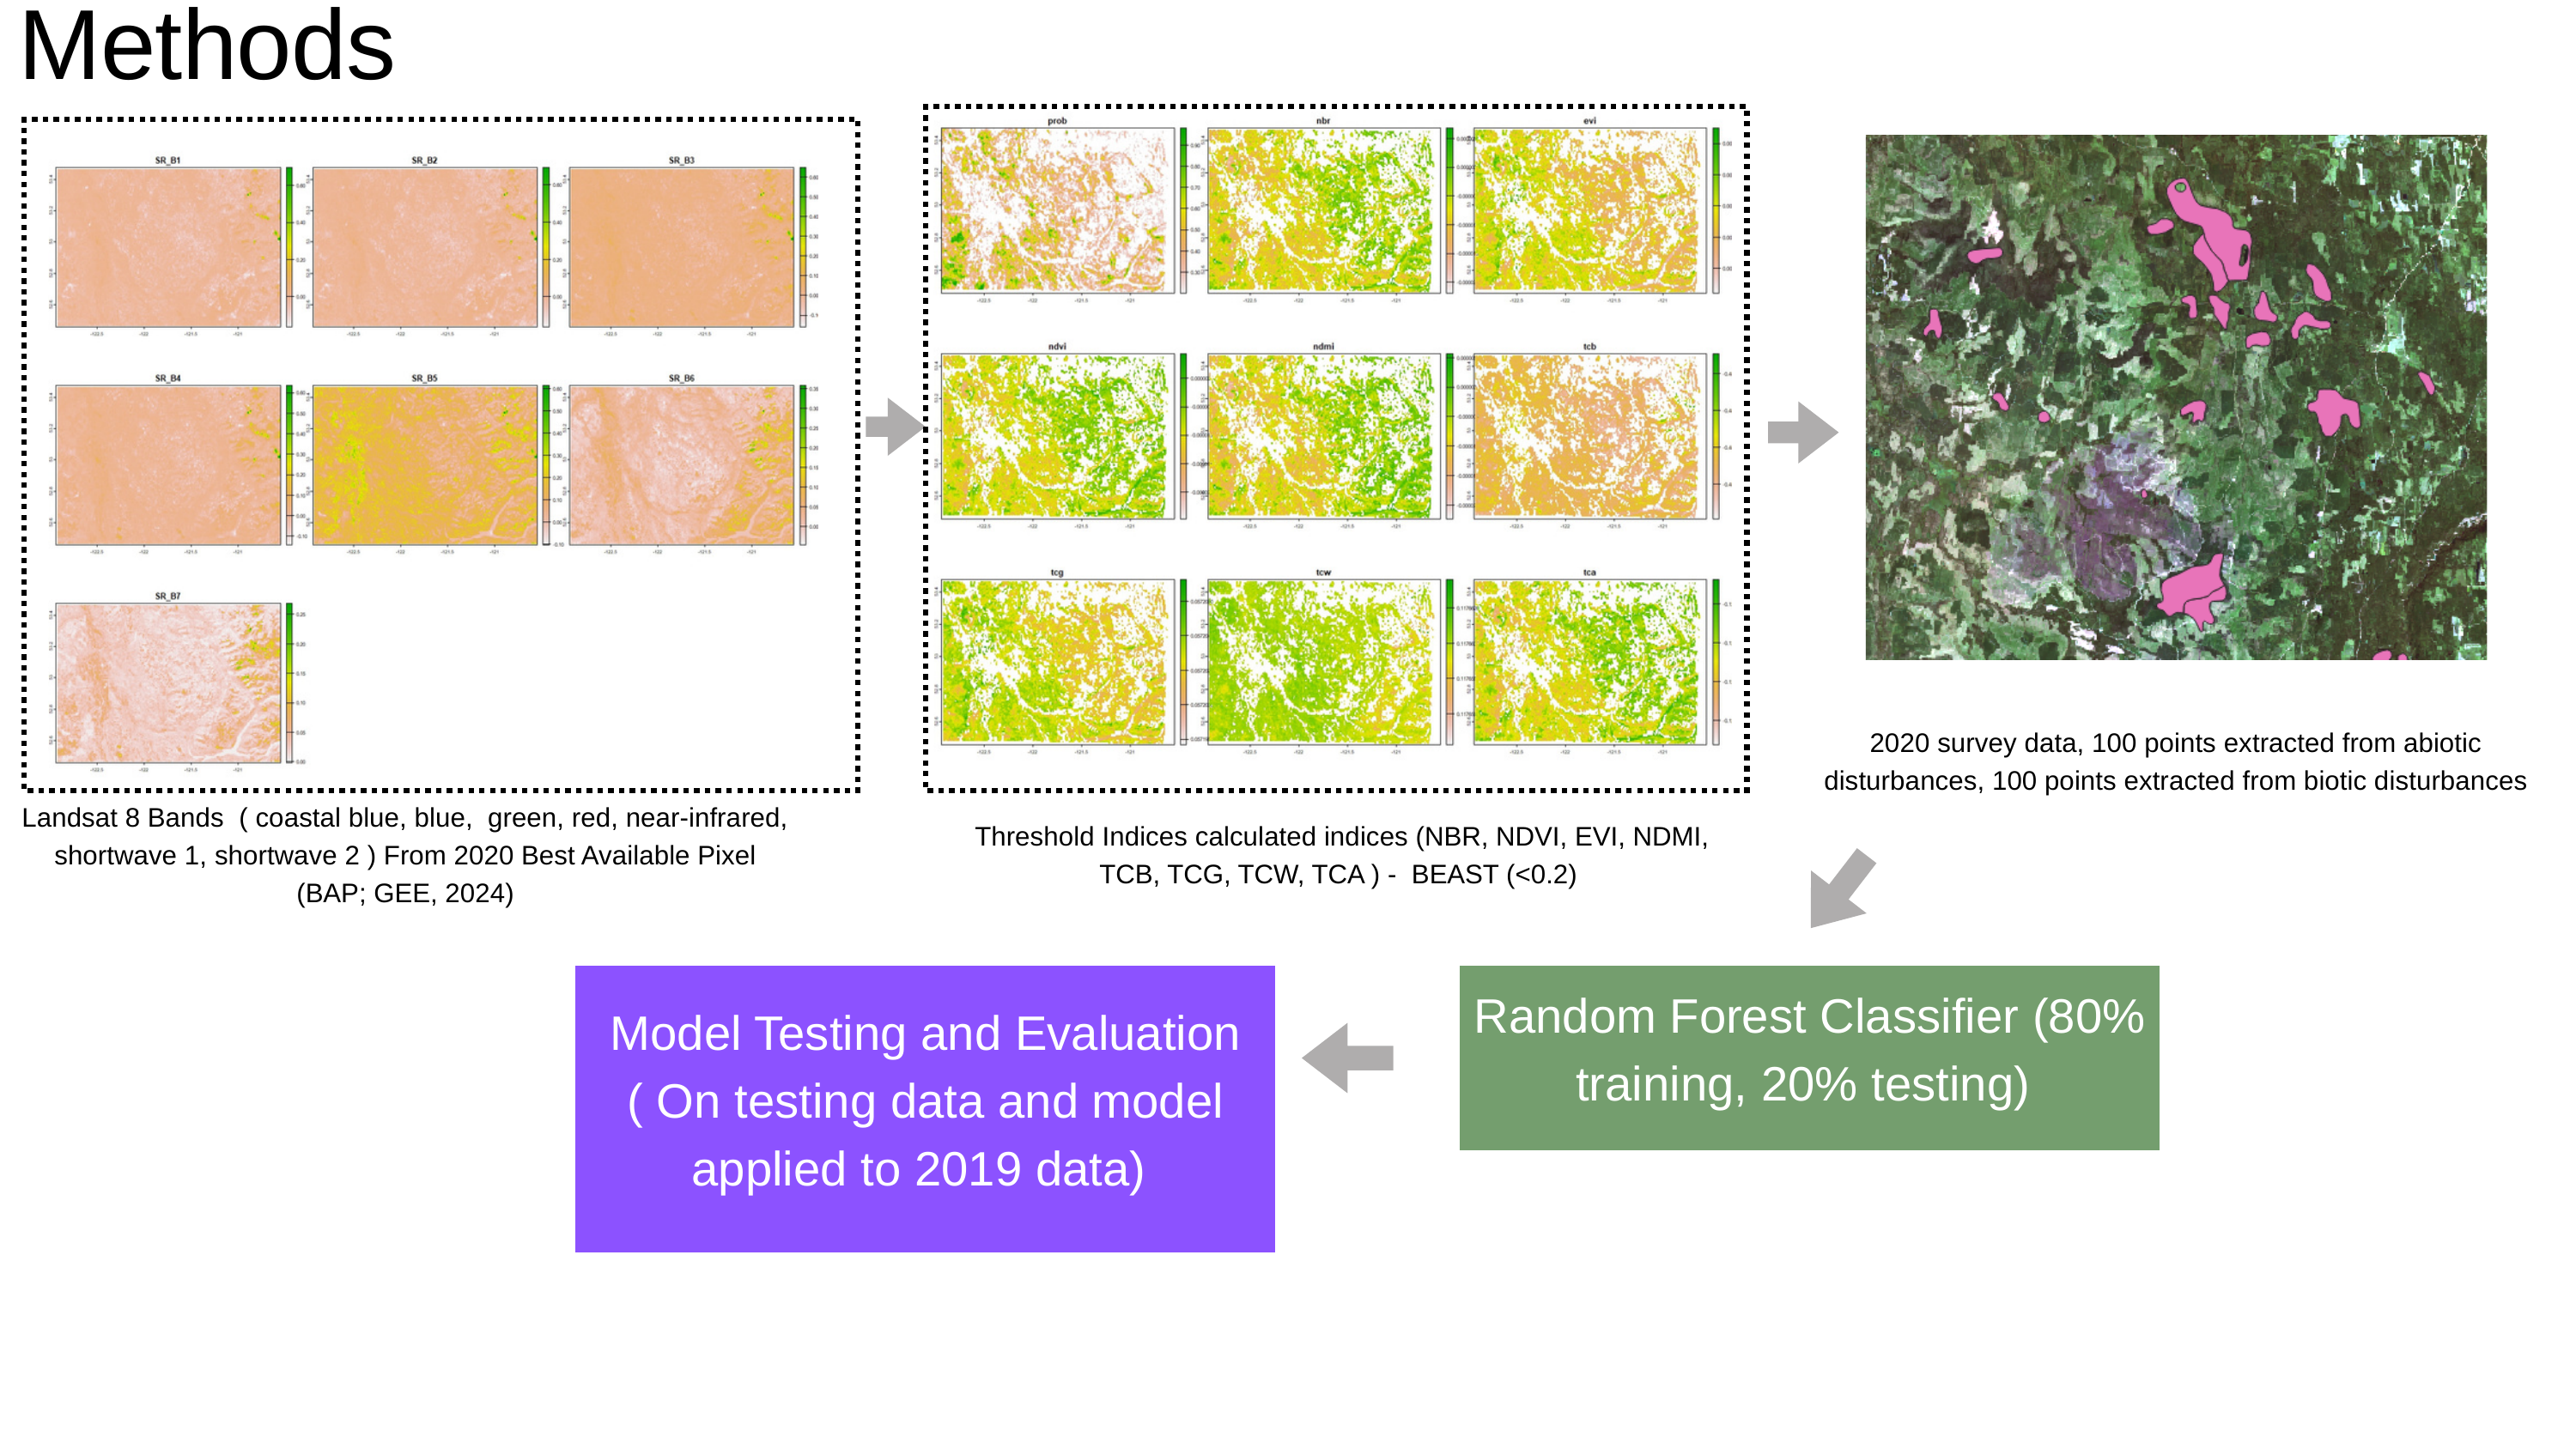

Methods

2020 survey data, 100 points extracted from abiotic disturbances, 100 points extracted from biotic disturbances
Landsat 8 Bands  ( coastal blue, blue,  green, red, near-infrared, shortwave 1, shortwave 2 ) From 2020 Best Available Pixel (BAP; GEE, 2024)
Threshold Indices calculated indices (NBR, NDVI, EVI, NDMI, TCB, TCG, TCW, TCA ) -  BEAST (<0.2)

Model Testing and Evaluation ( On testing data and model applied to 2019 data)

Random Forest Classifier (80% training, 20% testing)